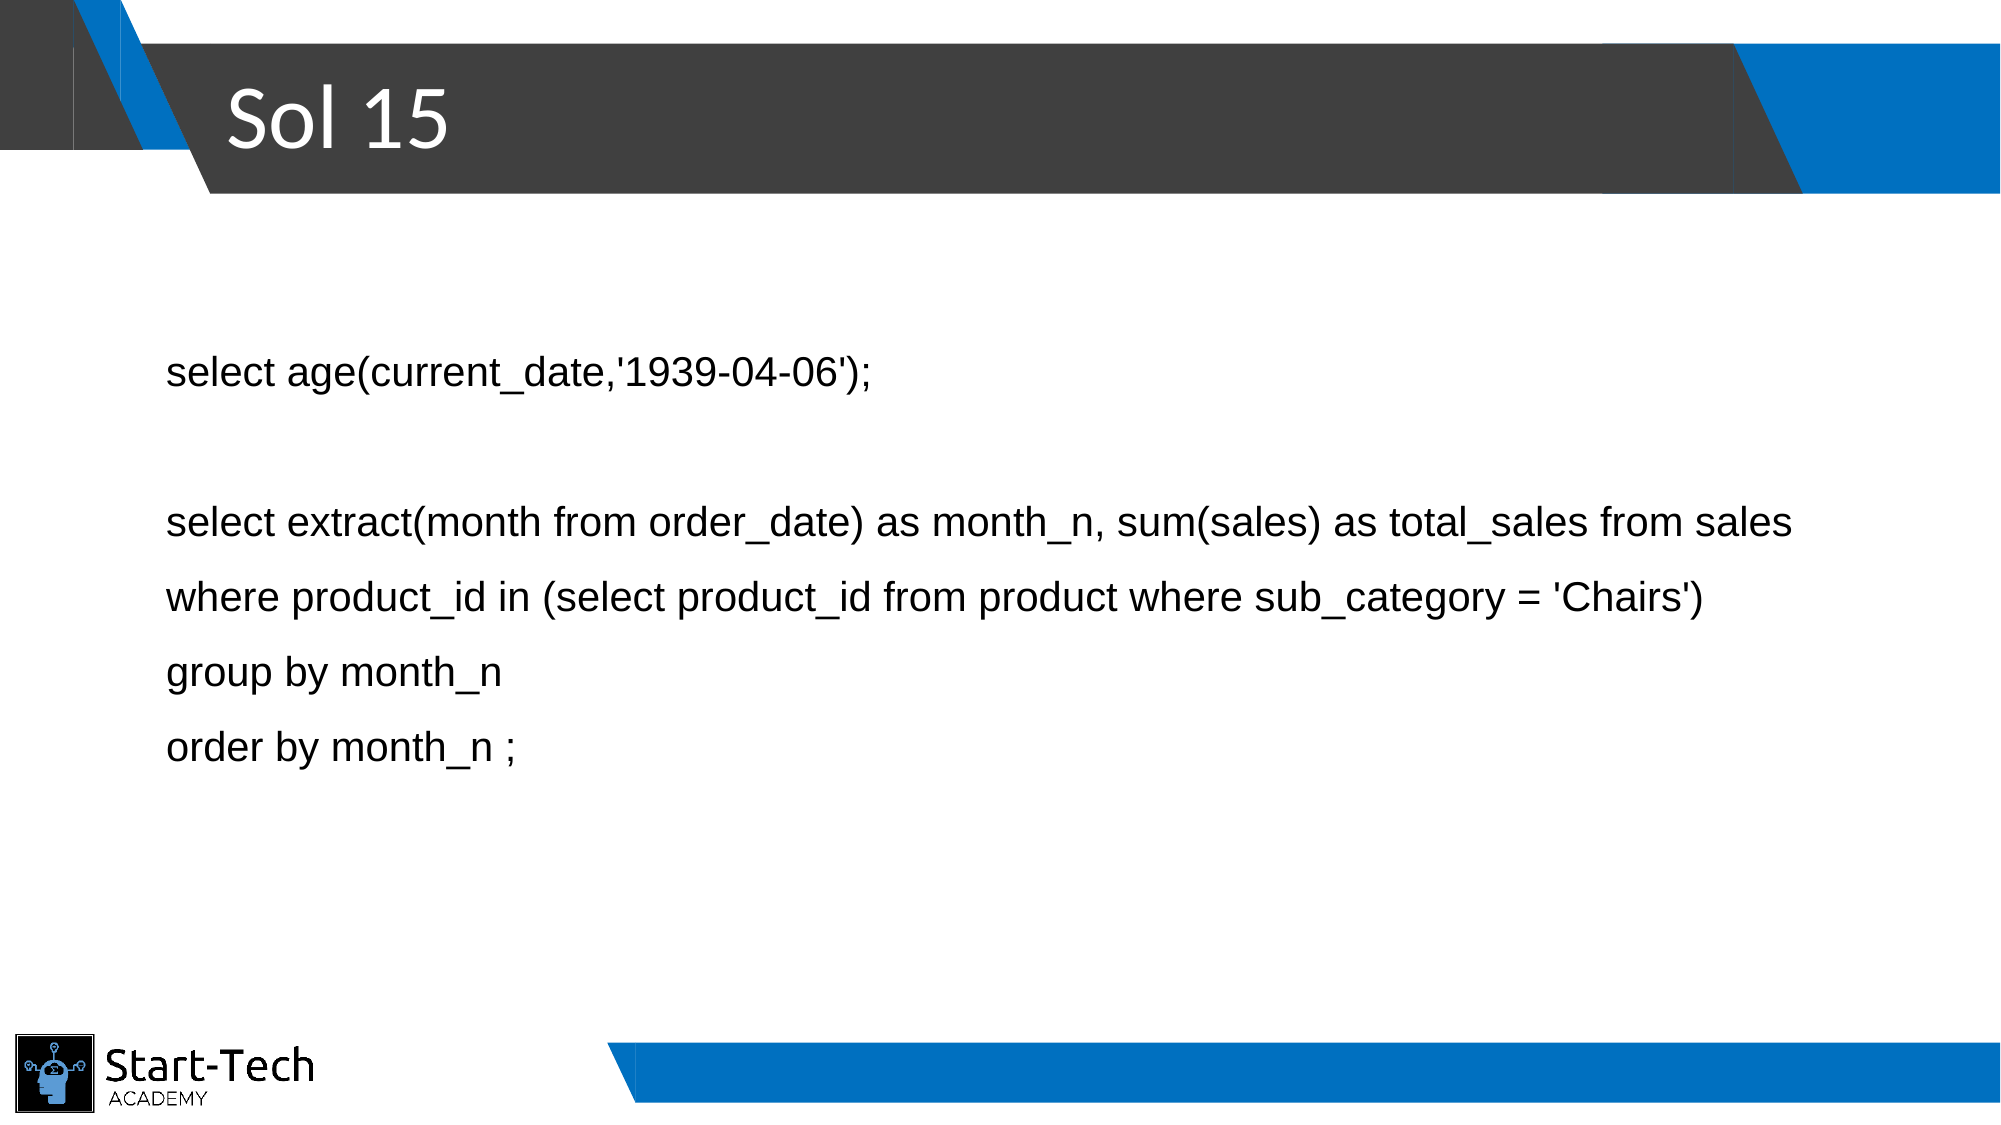

# Sol 15
select age(current_date,'1939-04-06');

select extract(month from order_date) as month_n, sum(sales) as total_sales from sales
where product_id in (select product_id from product where sub_category = 'Chairs')
group by month_n
order by month_n ;